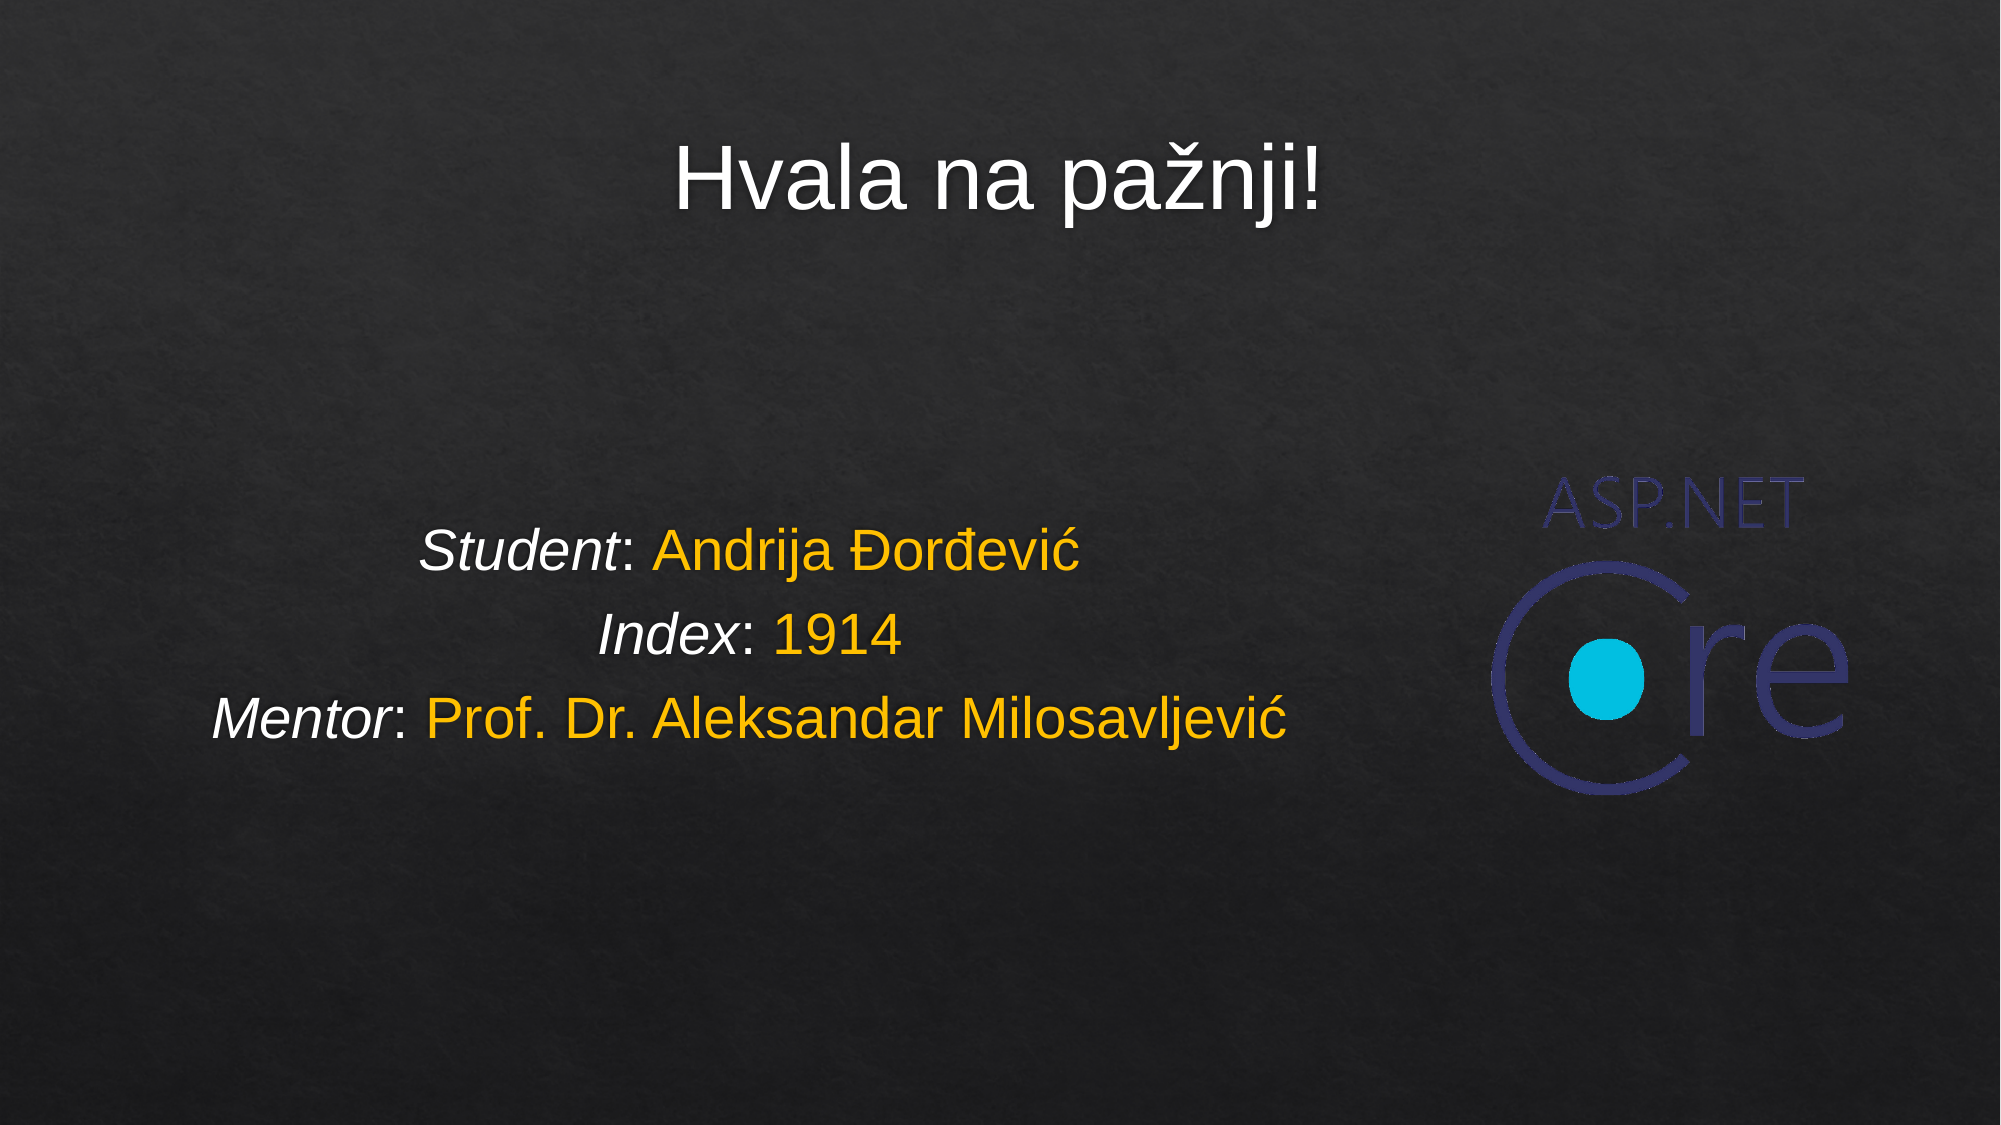

# Hvala na pažnji!
Student: Andrija Đorđević
Index: 1914
Mentor: Prof. Dr. Aleksandar Milosavljević